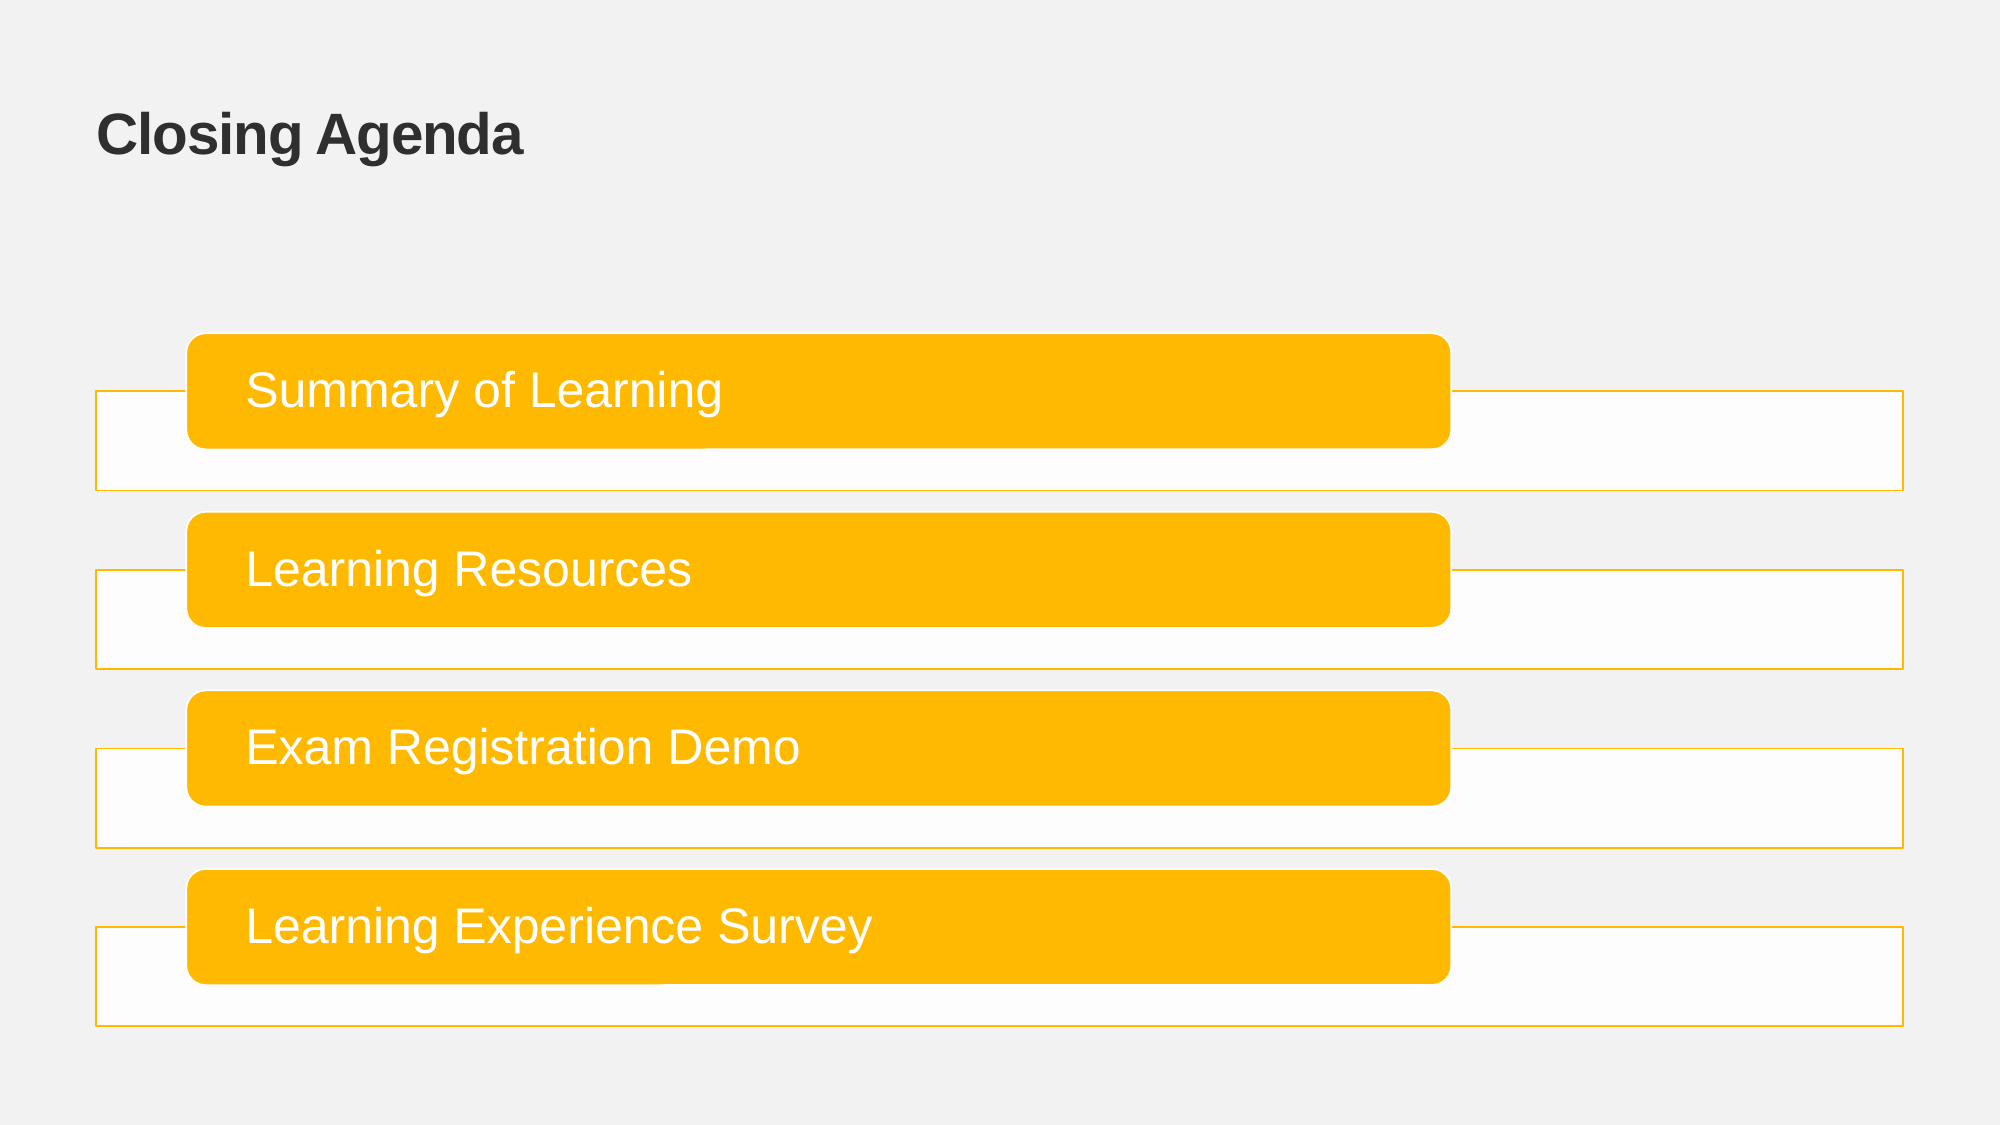

# Closing Agenda
Summary of Learning
Learning Resources
Exam Registration Demo
Learning Experience Survey